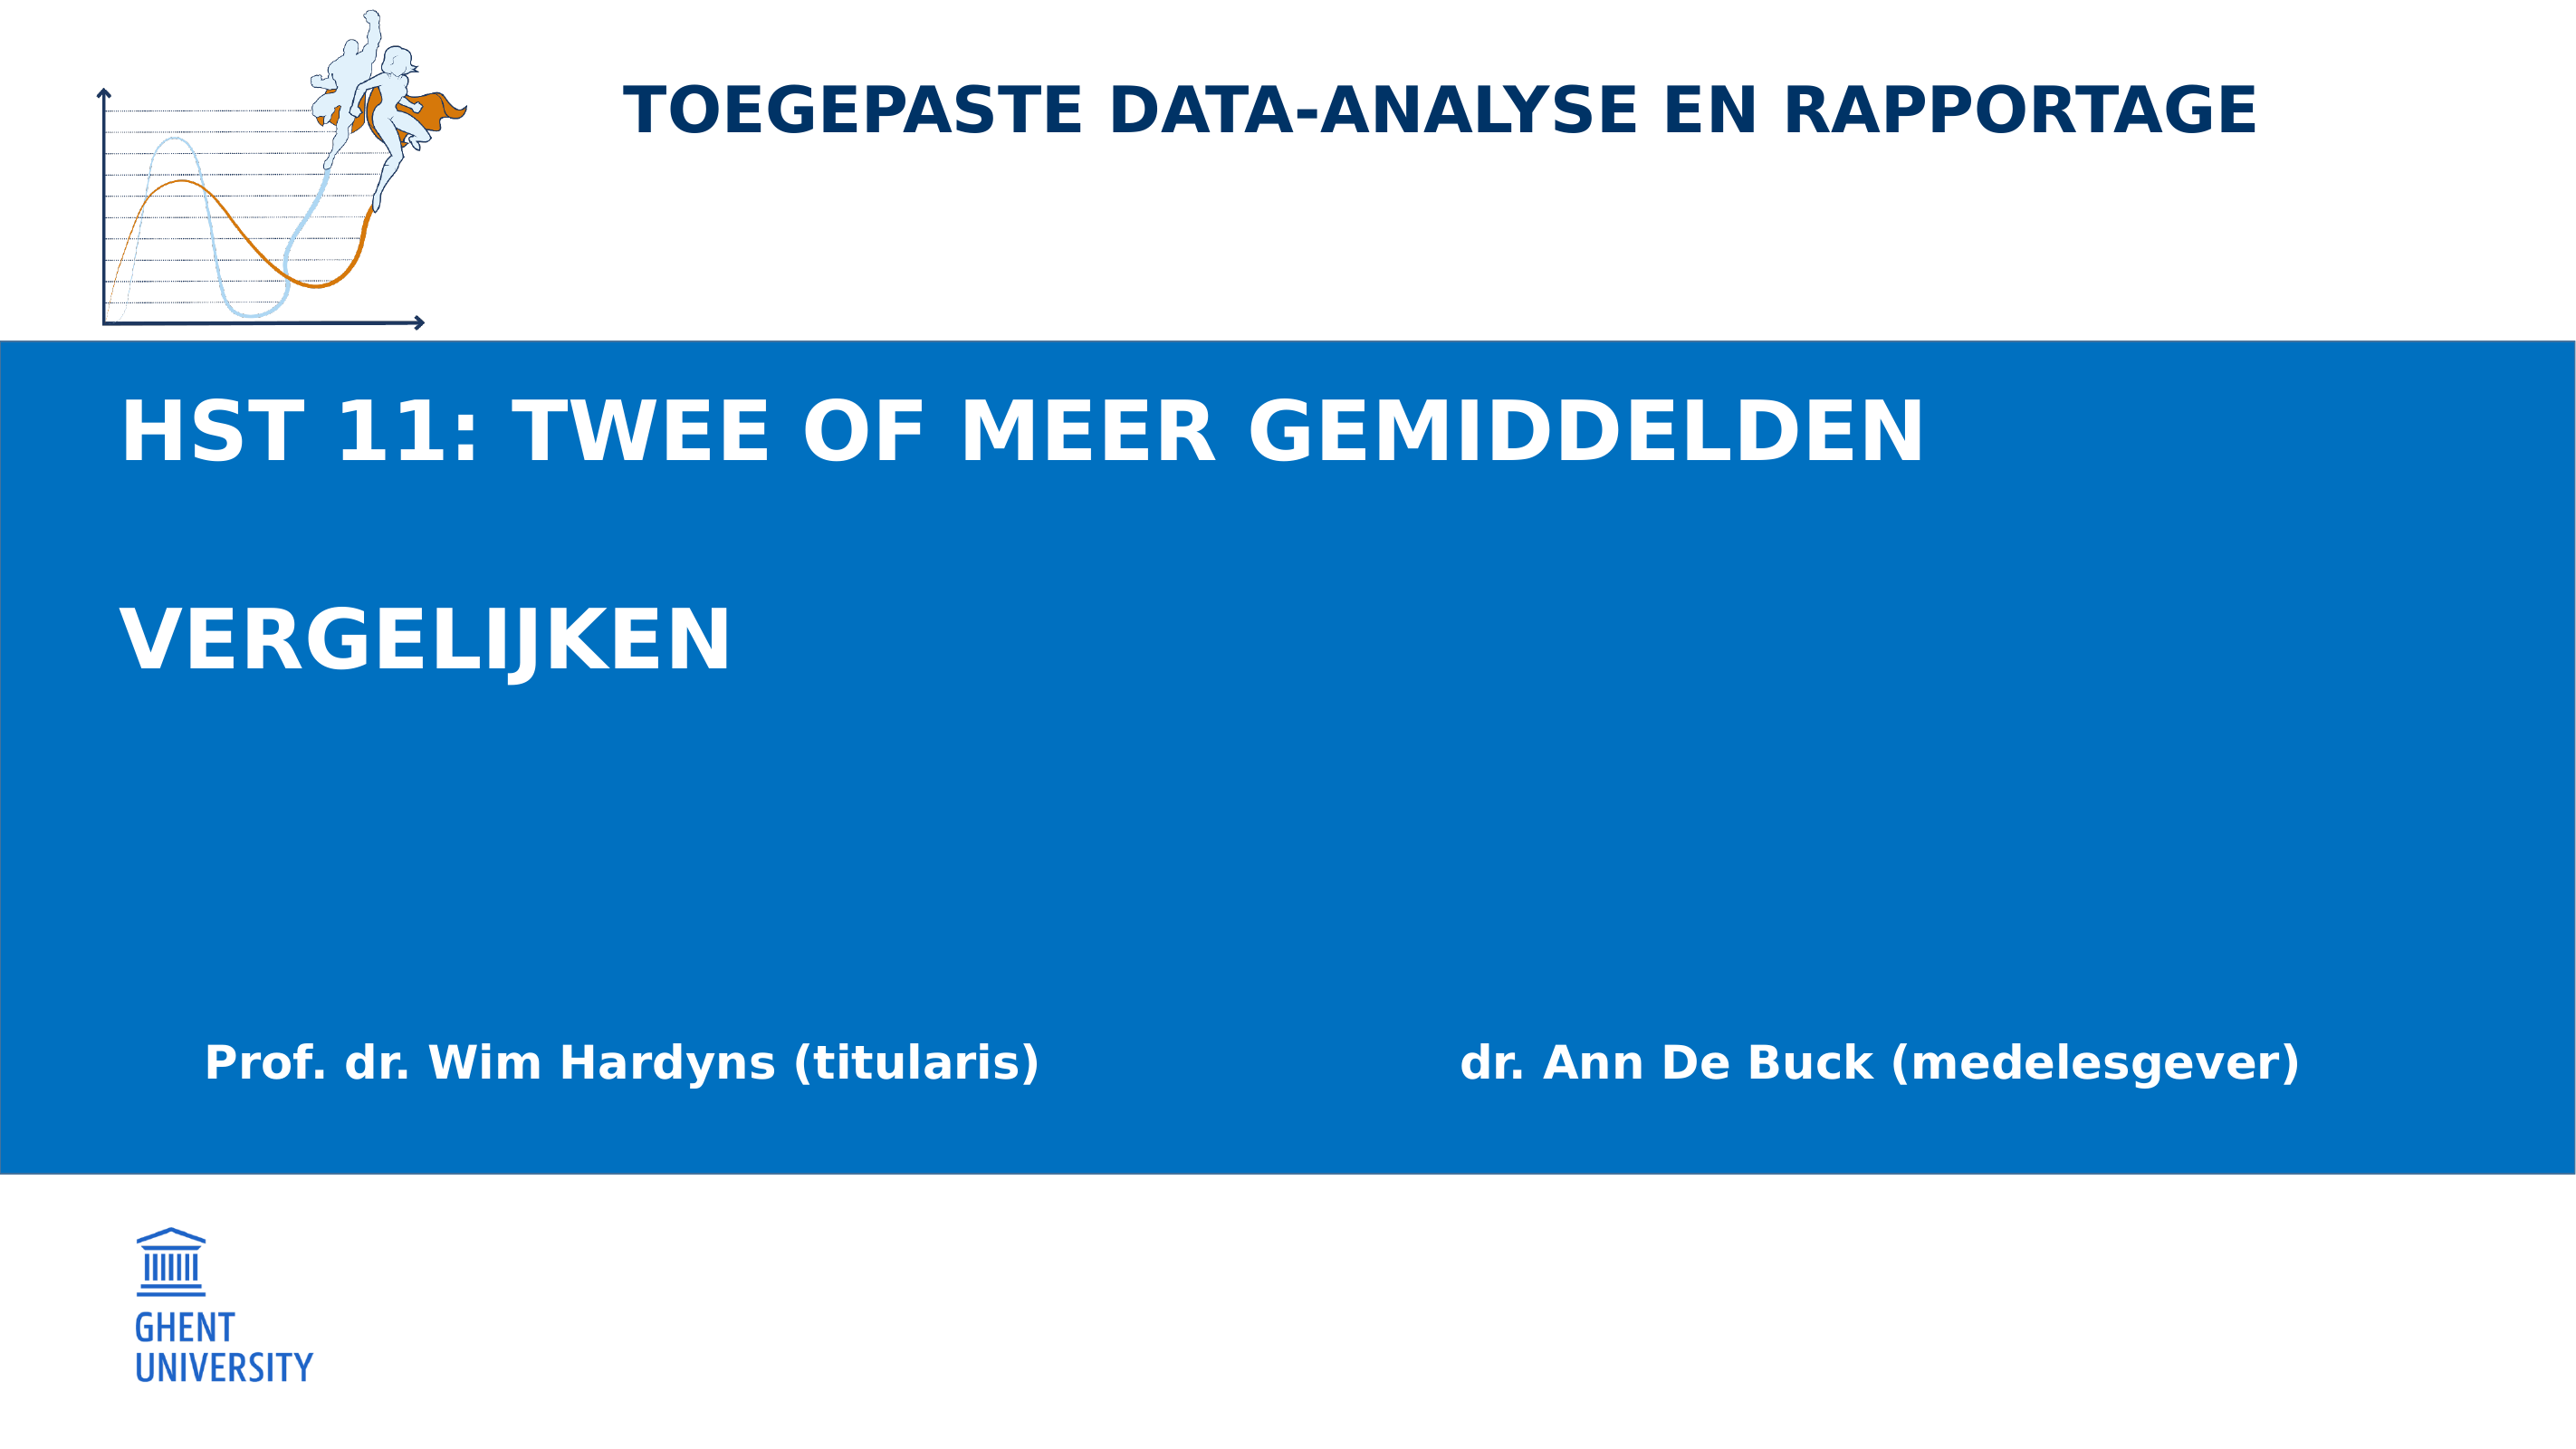

Toegepaste data-analyse en rapportage
# HST 11: twee of meer gemiddelden vergelijken
Prof. dr. Wim Hardyns (titularis)                          dr. Ann De Buck (medelesgever)